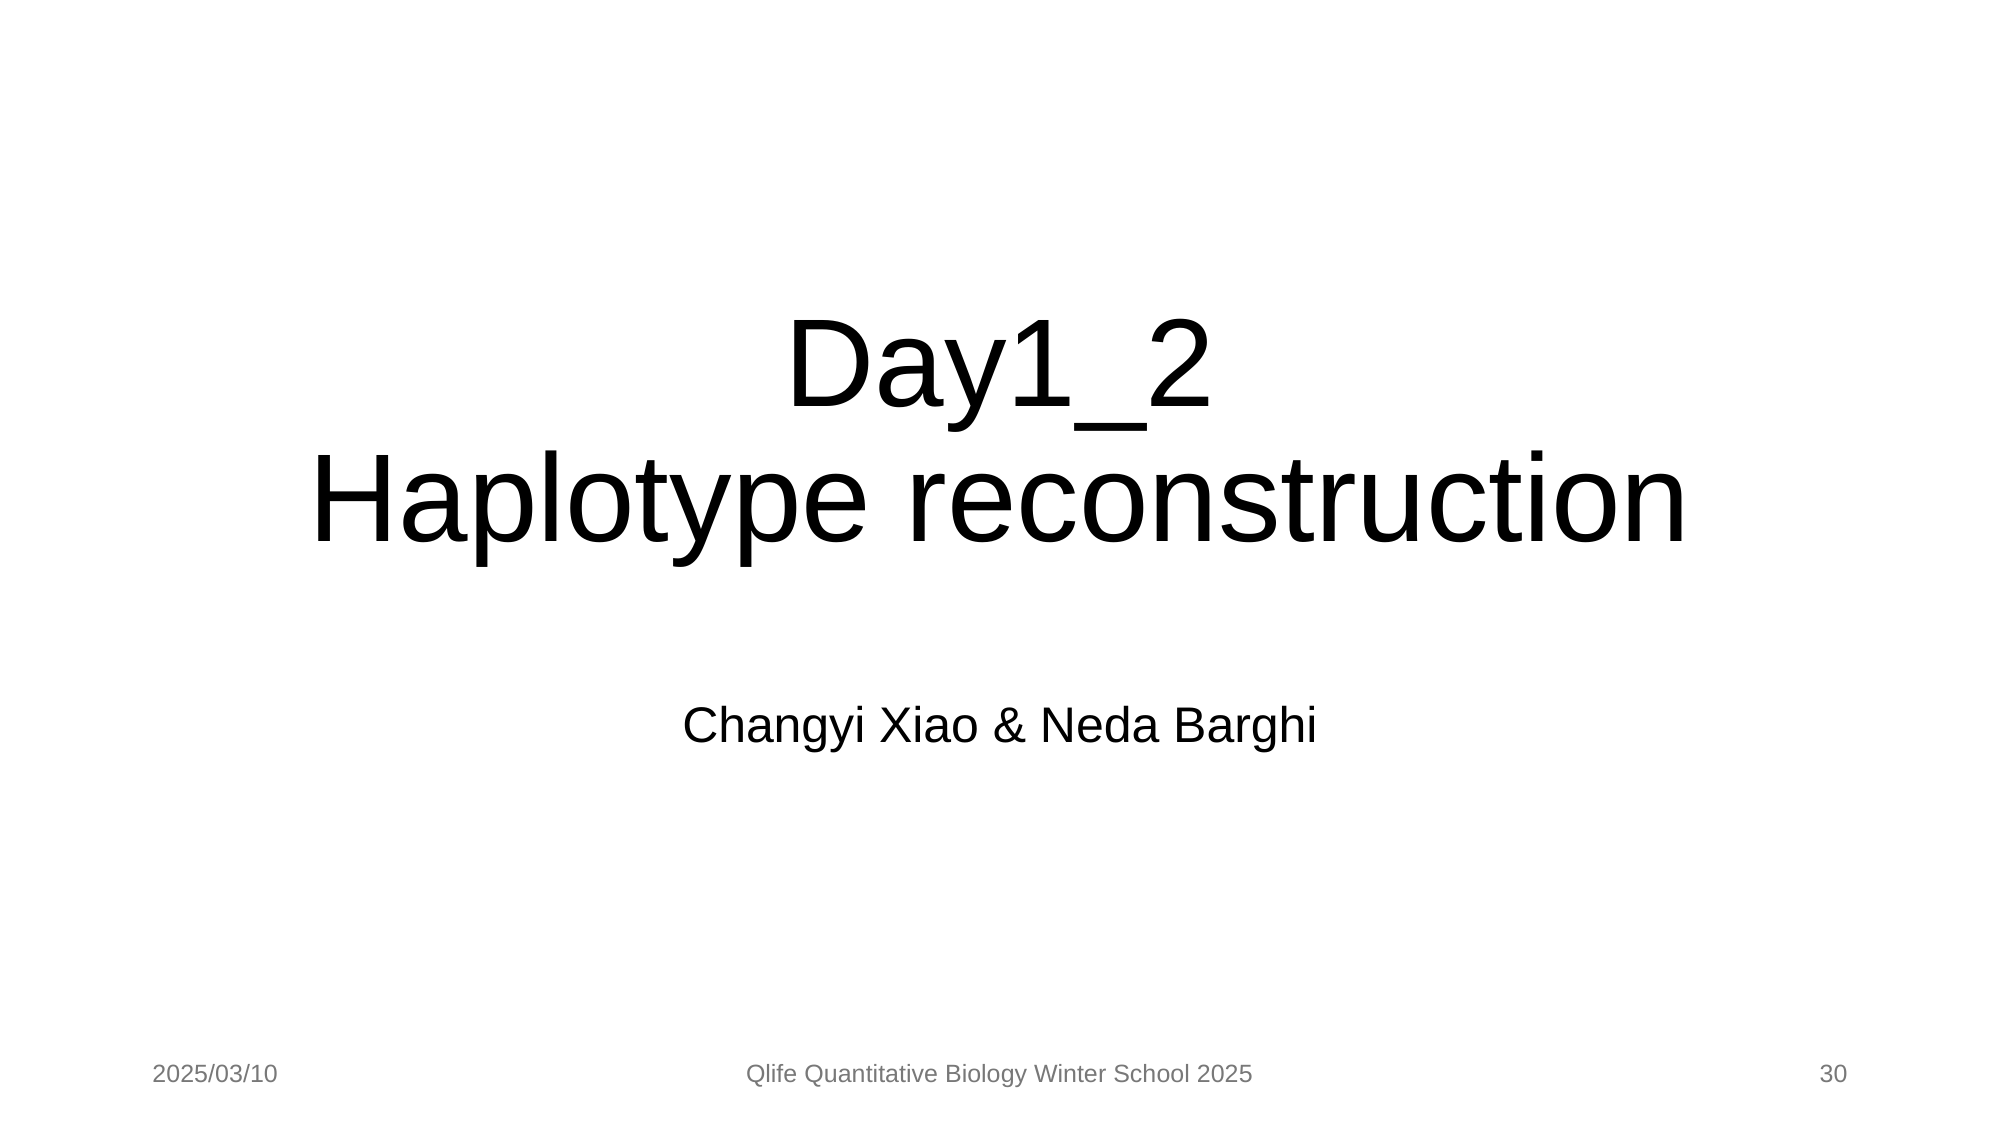

# Day1_2 Haplotype reconstruction
Changyi Xiao & Neda Barghi
2025/03/10
Qlife Quantitative Biology Winter School 2025
30